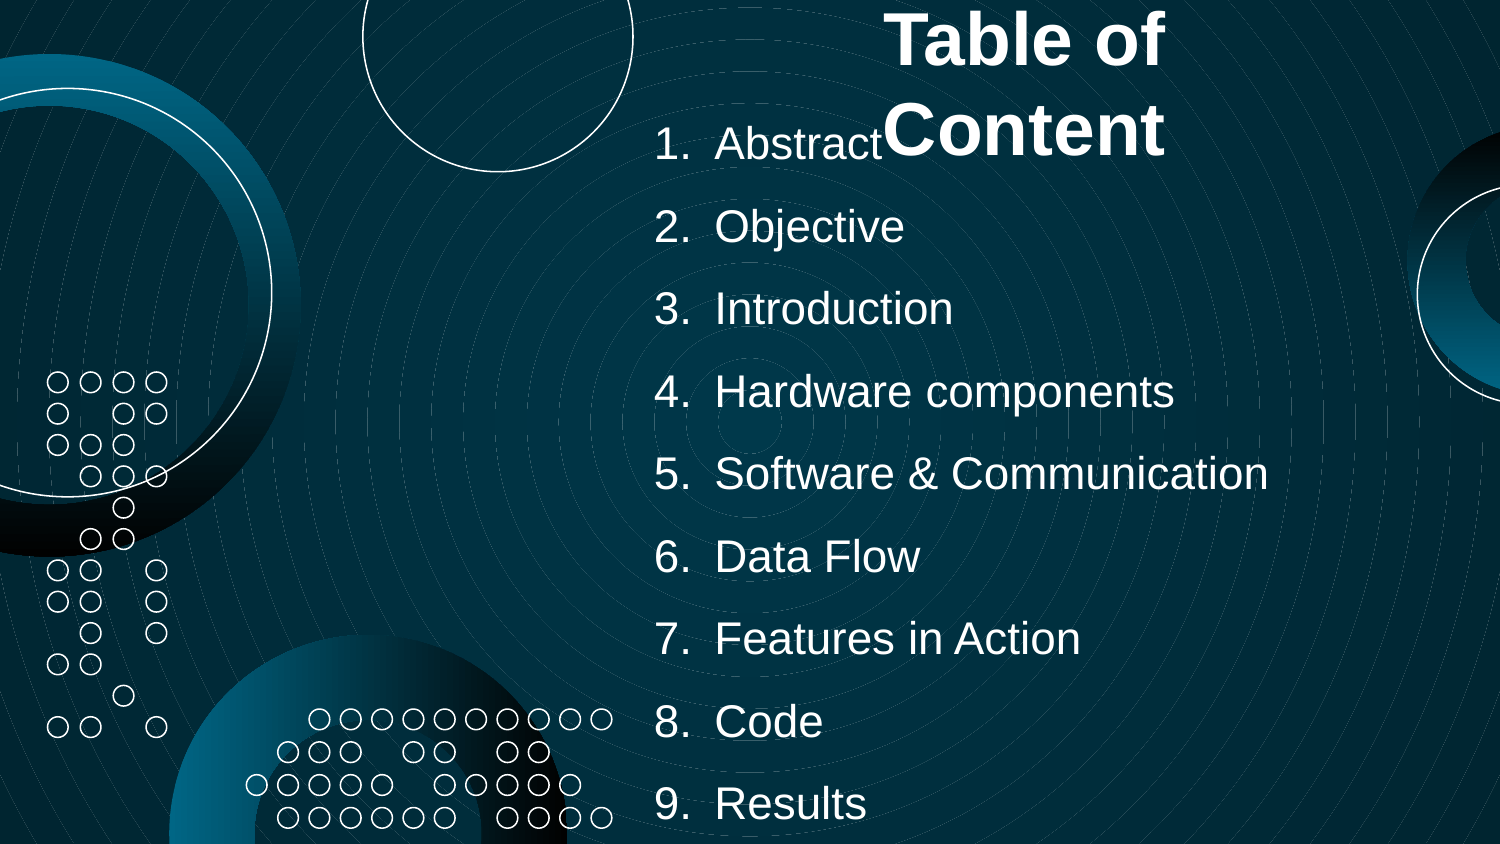

# Table of Content
Abstract
Objective
Introduction
Hardware components
Software & Communication
Data Flow
Features in Action
Code
Results